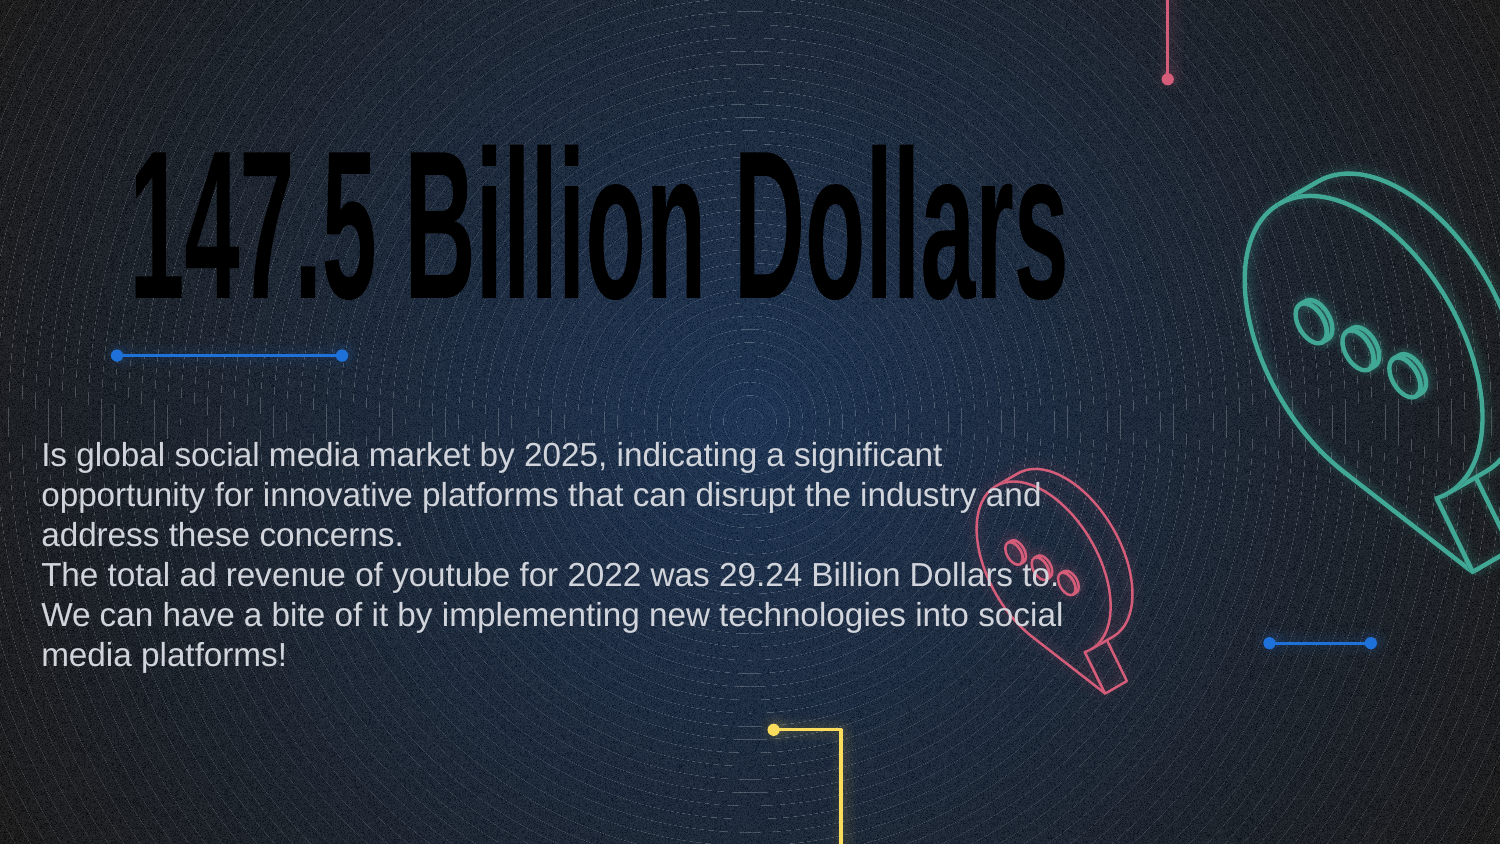

147.5 Billion Dollars
Is global social media market by 2025, indicating a significant opportunity for innovative platforms that can disrupt the industry and address these concerns.
The total ad revenue of youtube for 2022 was 29.24 Billion Dollars to.
We can have a bite of it by implementing new technologies into social media platforms!